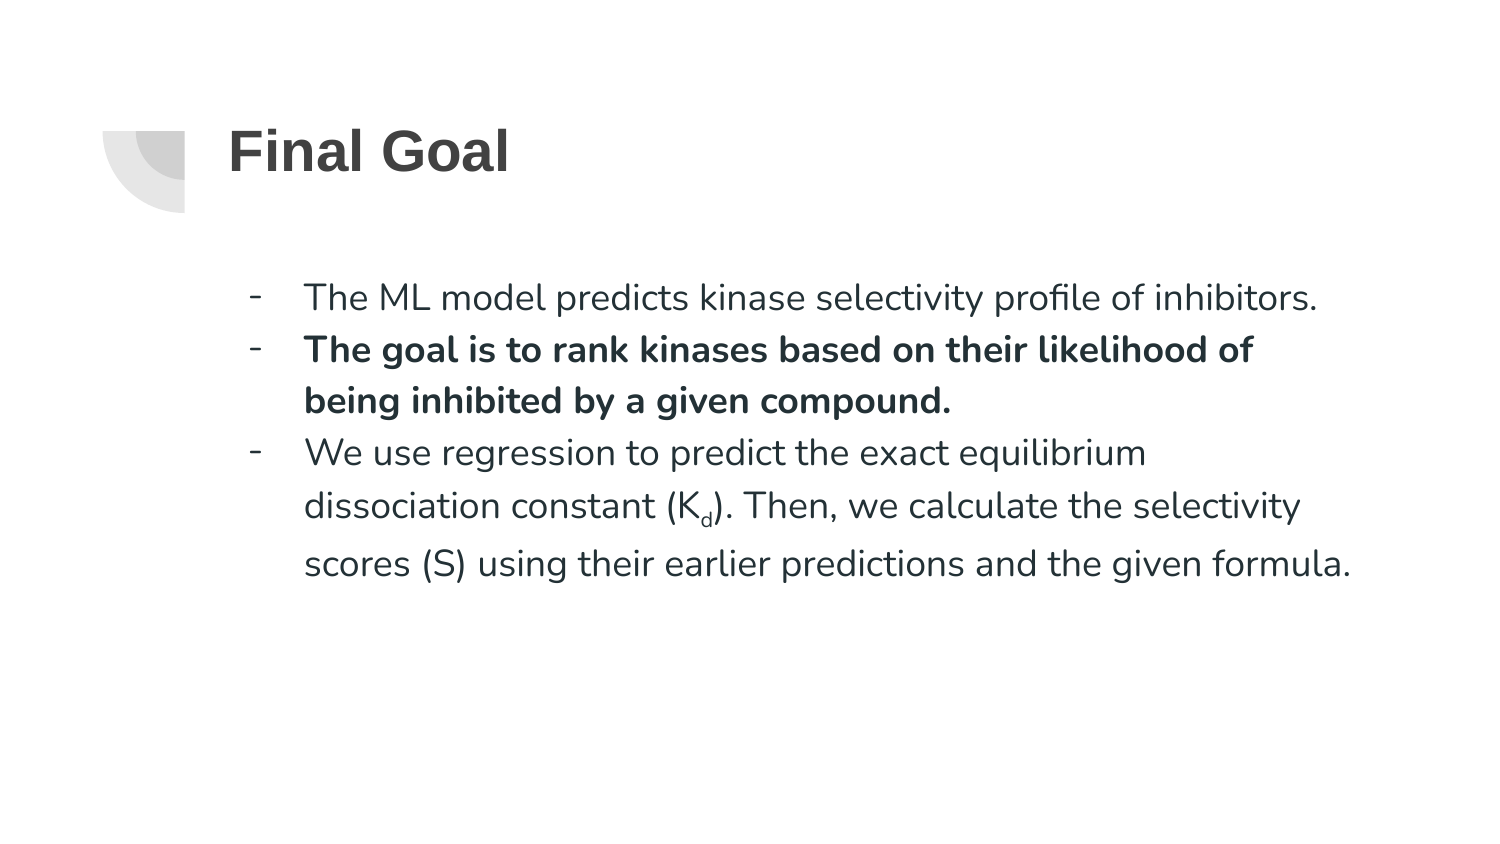

# Final Goal
The ML model predicts kinase selectivity profile of inhibitors.
The goal is to rank kinases based on their likelihood of being inhibited by a given compound.
We use regression to predict the exact equilibrium dissociation constant (Kd). Then, we calculate the selectivity scores (S) using their earlier predictions and the given formula.